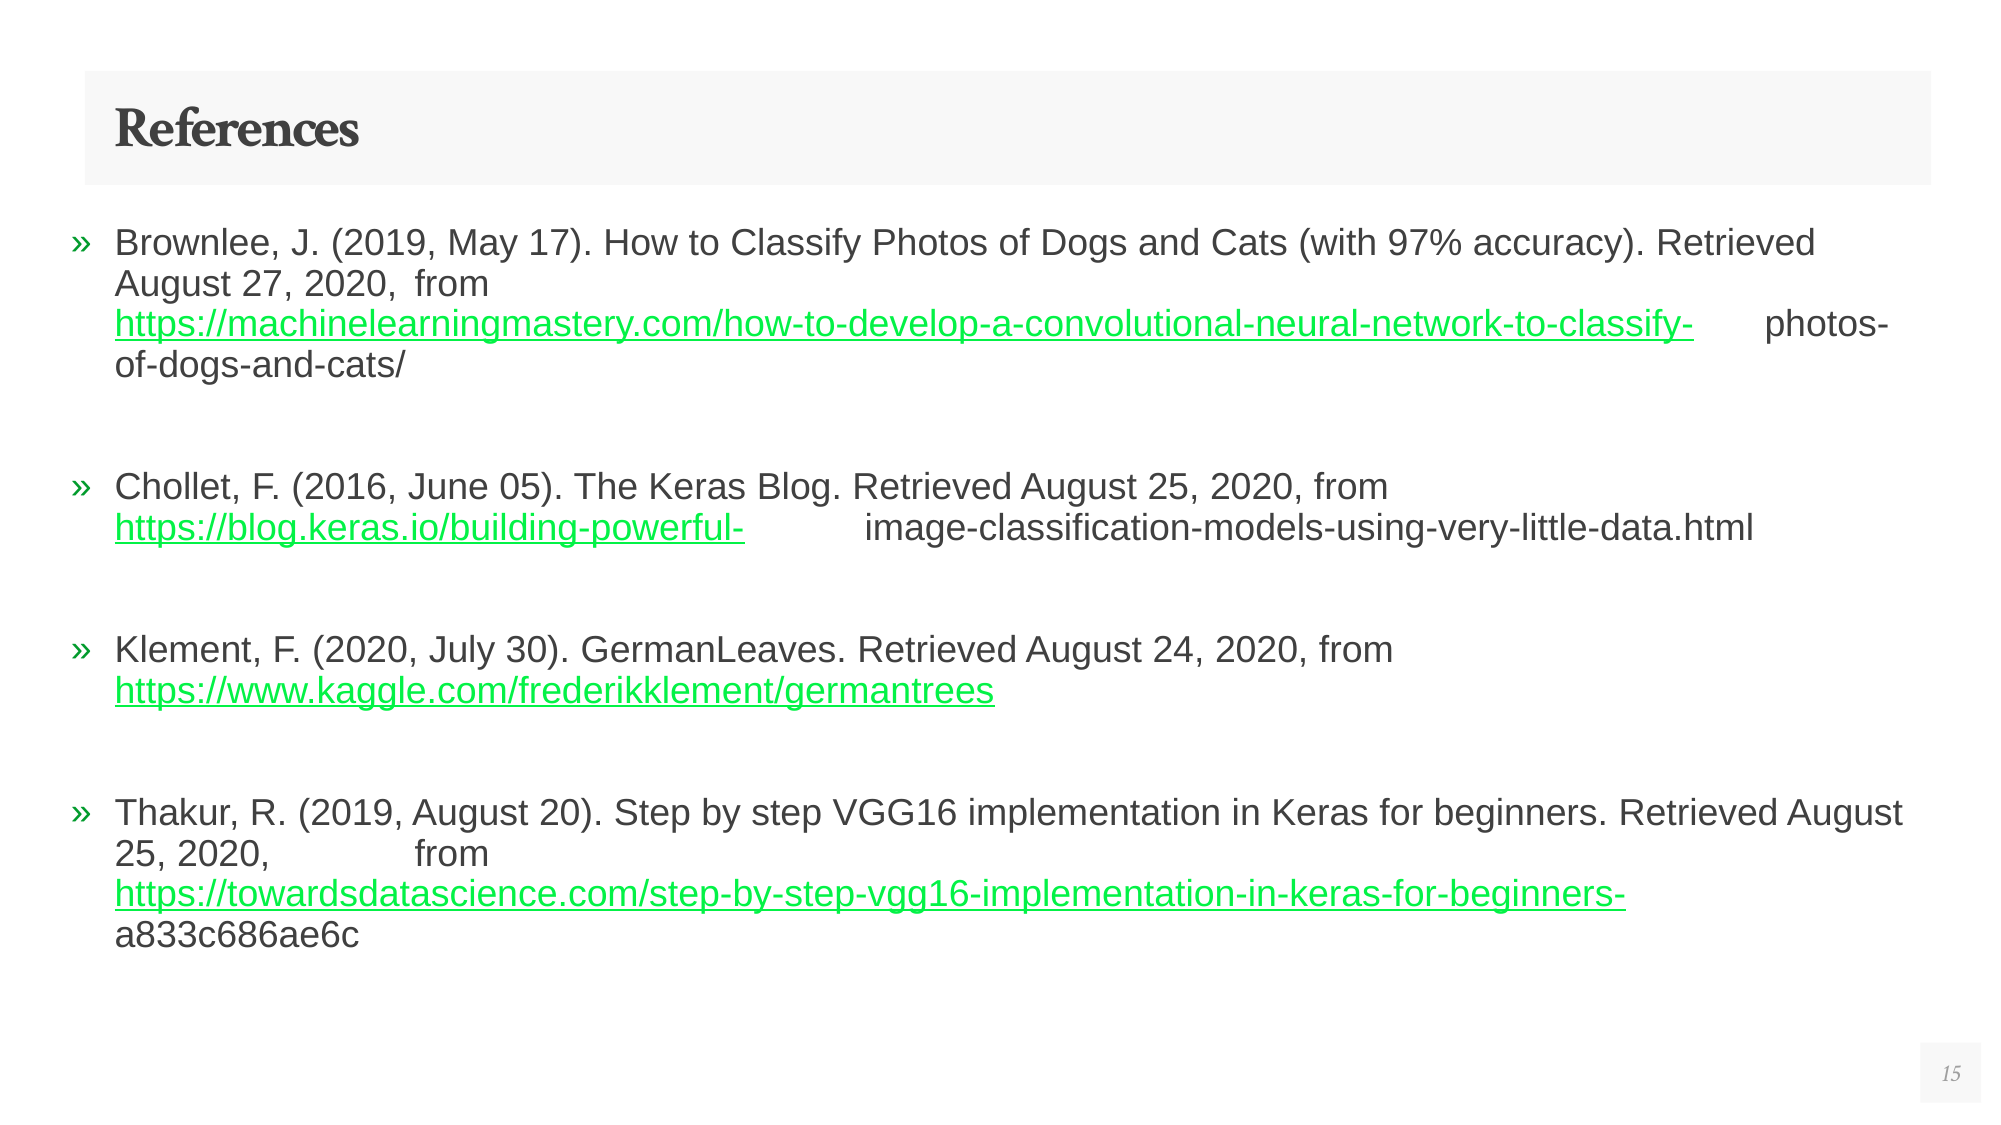

# References
Brownlee, J. (2019, May 17). How to Classify Photos of Dogs and Cats (with 97% accuracy). Retrieved August 27, 2020, 	from https://machinelearningmastery.com/how-to-develop-a-convolutional-neural-network-to-classify-	photos-of-dogs-and-cats/

Chollet, F. (2016, June 05). The Keras Blog. Retrieved August 25, 2020, from https://blog.keras.io/building-powerful-	image-classification-models-using-very-little-data.html

Klement, F. (2020, July 30). GermanLeaves. Retrieved August 24, 2020, from 	https://www.kaggle.com/frederikklement/germantrees

Thakur, R. (2019, August 20). Step by step VGG16 implementation in Keras for beginners. Retrieved August 25, 2020, 	from https://towardsdatascience.com/step-by-step-vgg16-implementation-in-keras-for-beginners-	a833c686ae6c

15